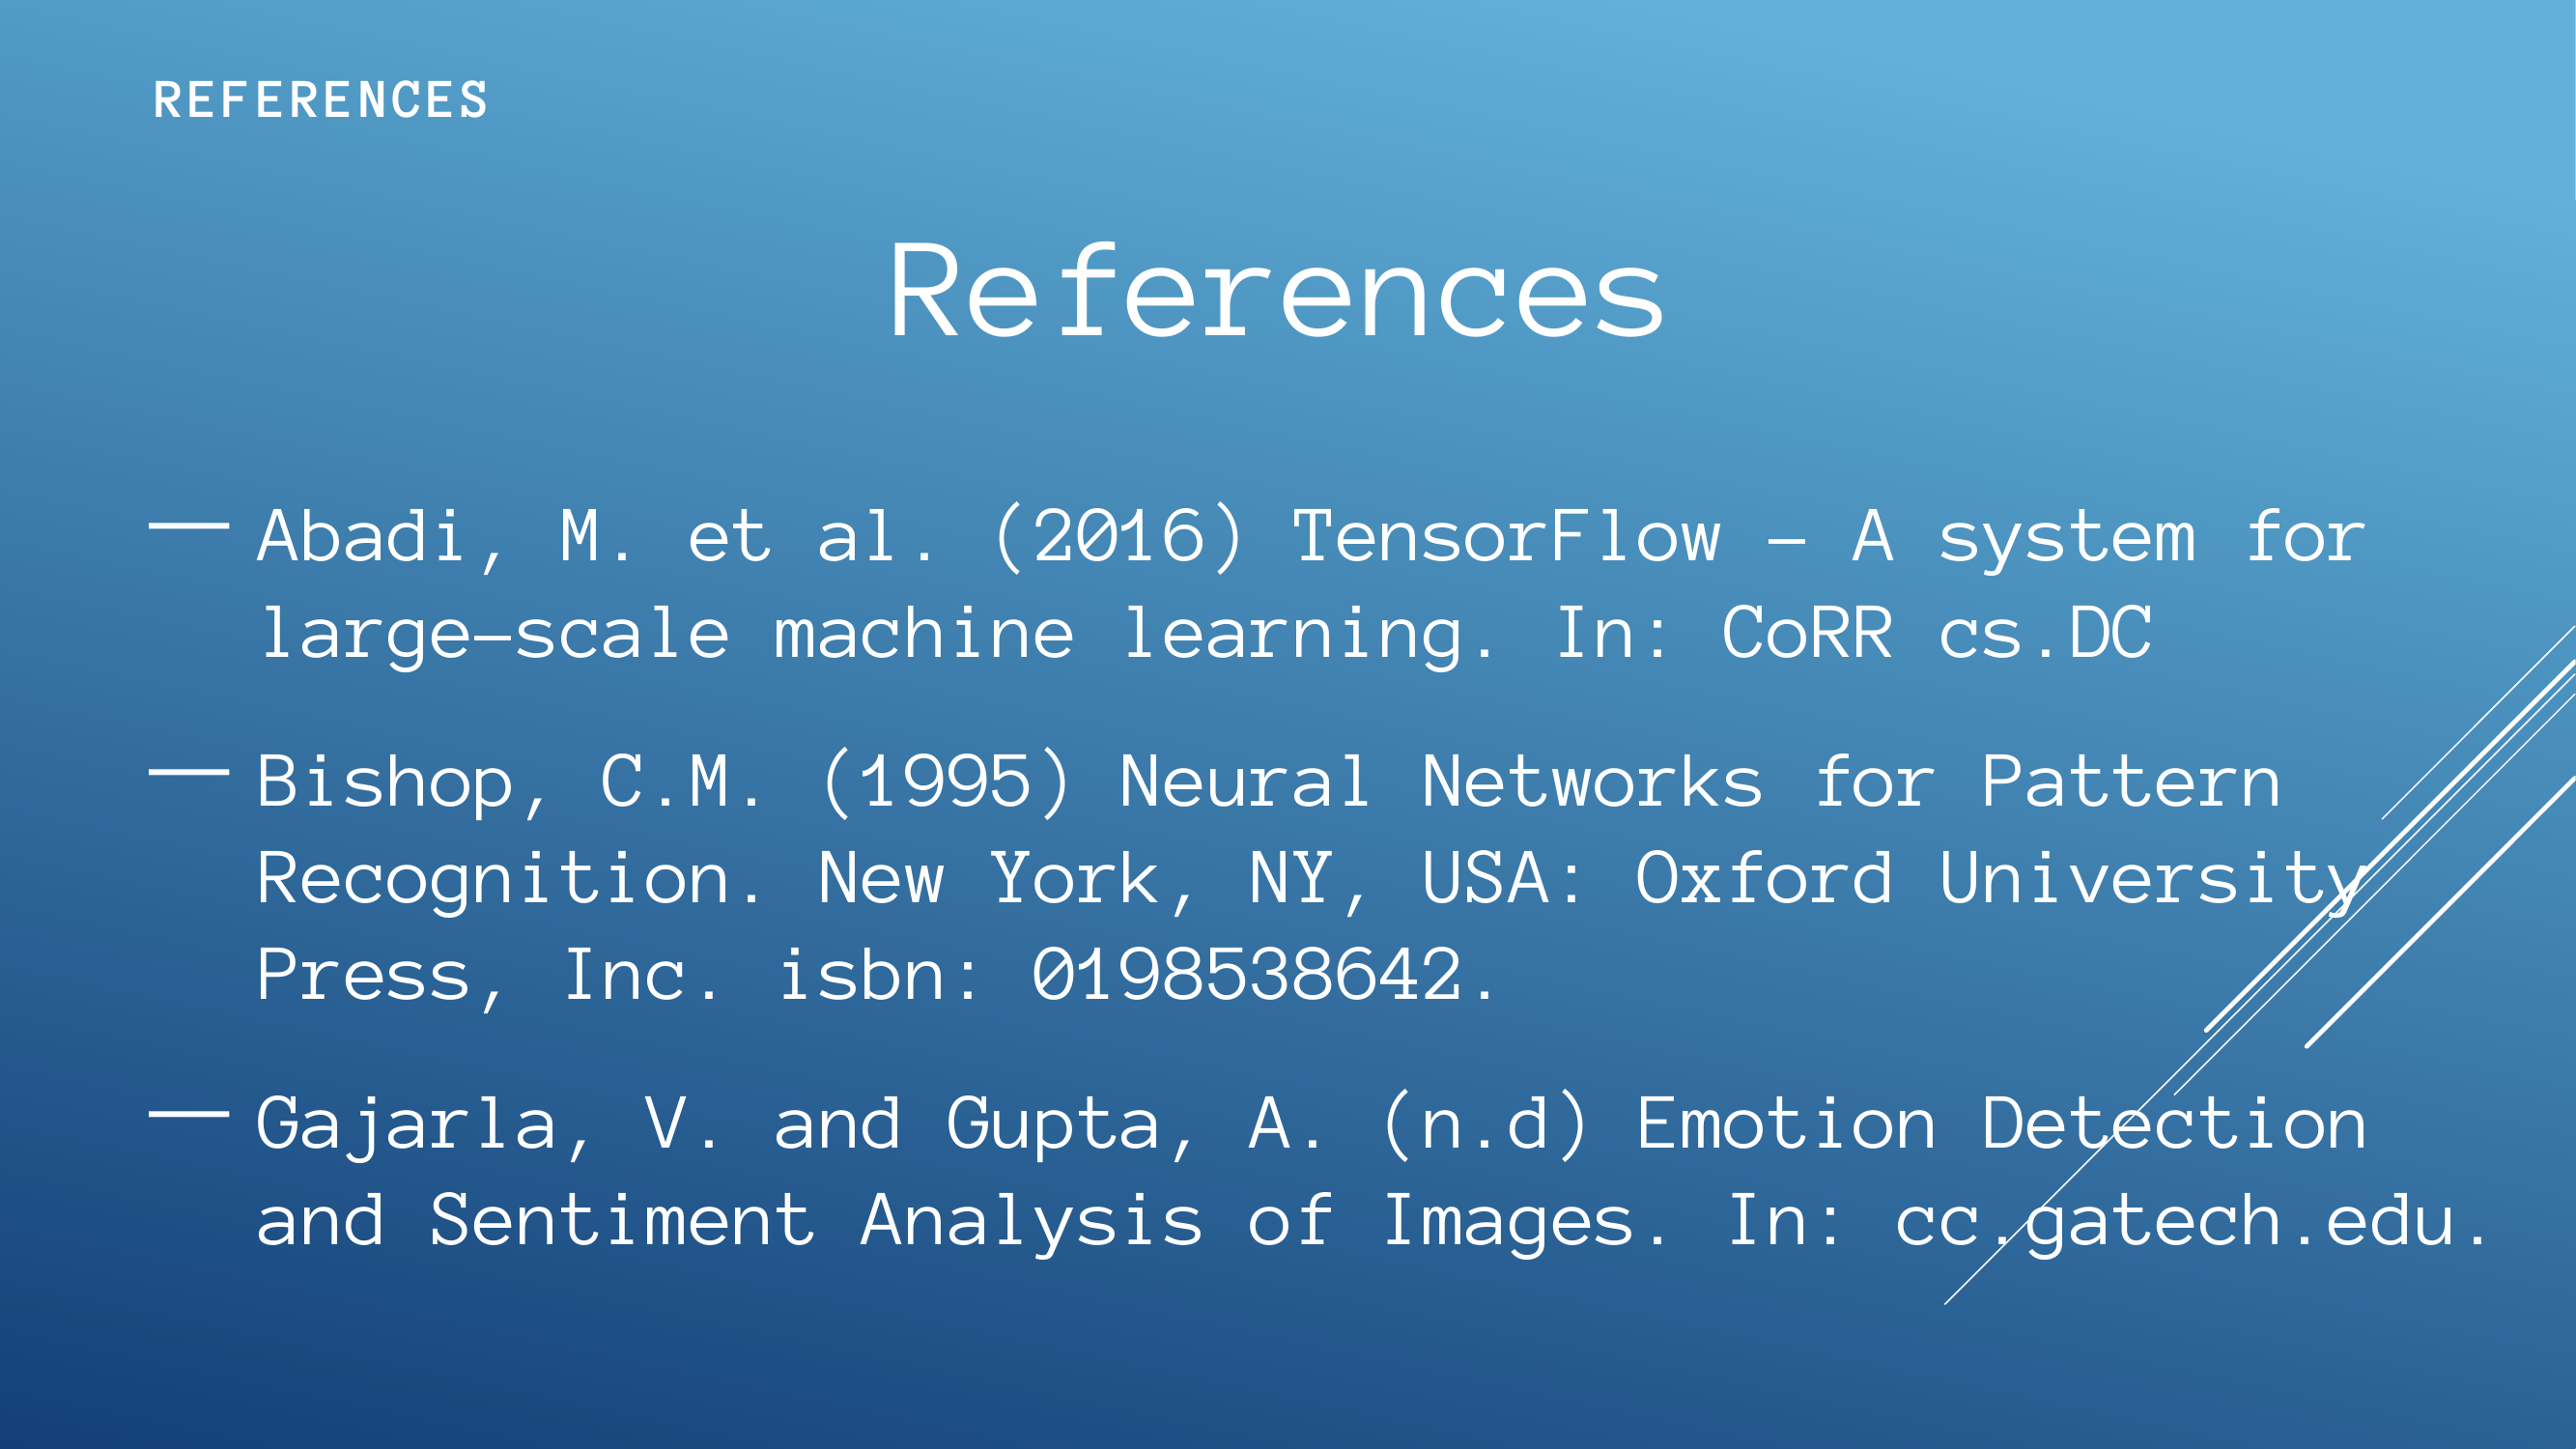

References
# References
Abadi, M. et al. (2016) TensorFlow - A system for large-scale machine learning. In: CoRR cs.DC
Bishop, C.M. (1995) Neural Networks for Pattern Recognition. New York, NY, USA: Oxford University Press, Inc. isbn: 0198538642.
Gajarla, V. and Gupta, A. (n.d) Emotion Detection and Sentiment Analysis of Images. In: cc.gatech.edu.